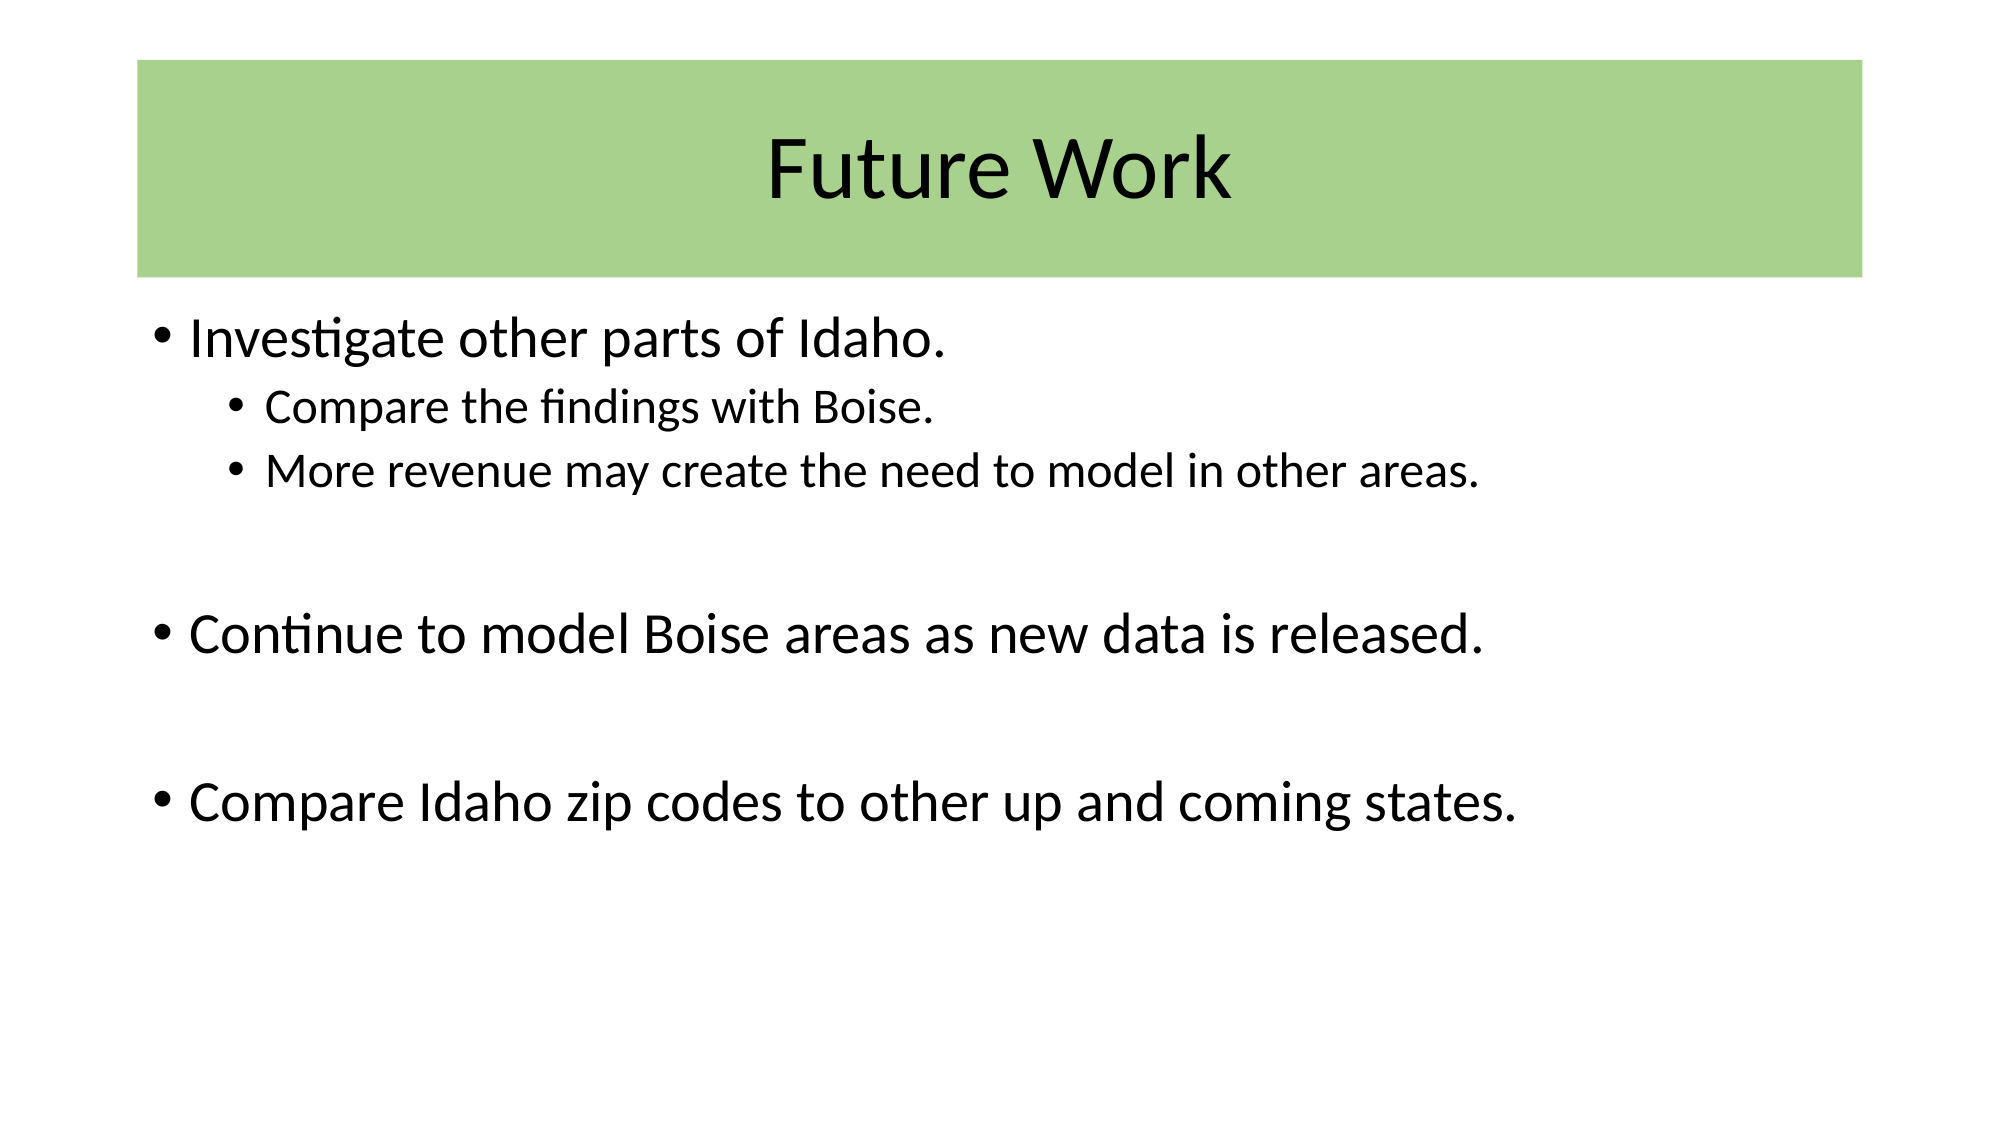

# Future Work
Investigate other parts of Idaho.
Compare the findings with Boise.
More revenue may create the need to model in other areas.

Continue to model Boise areas as new data is released.

Compare Idaho zip codes to other up and coming states.